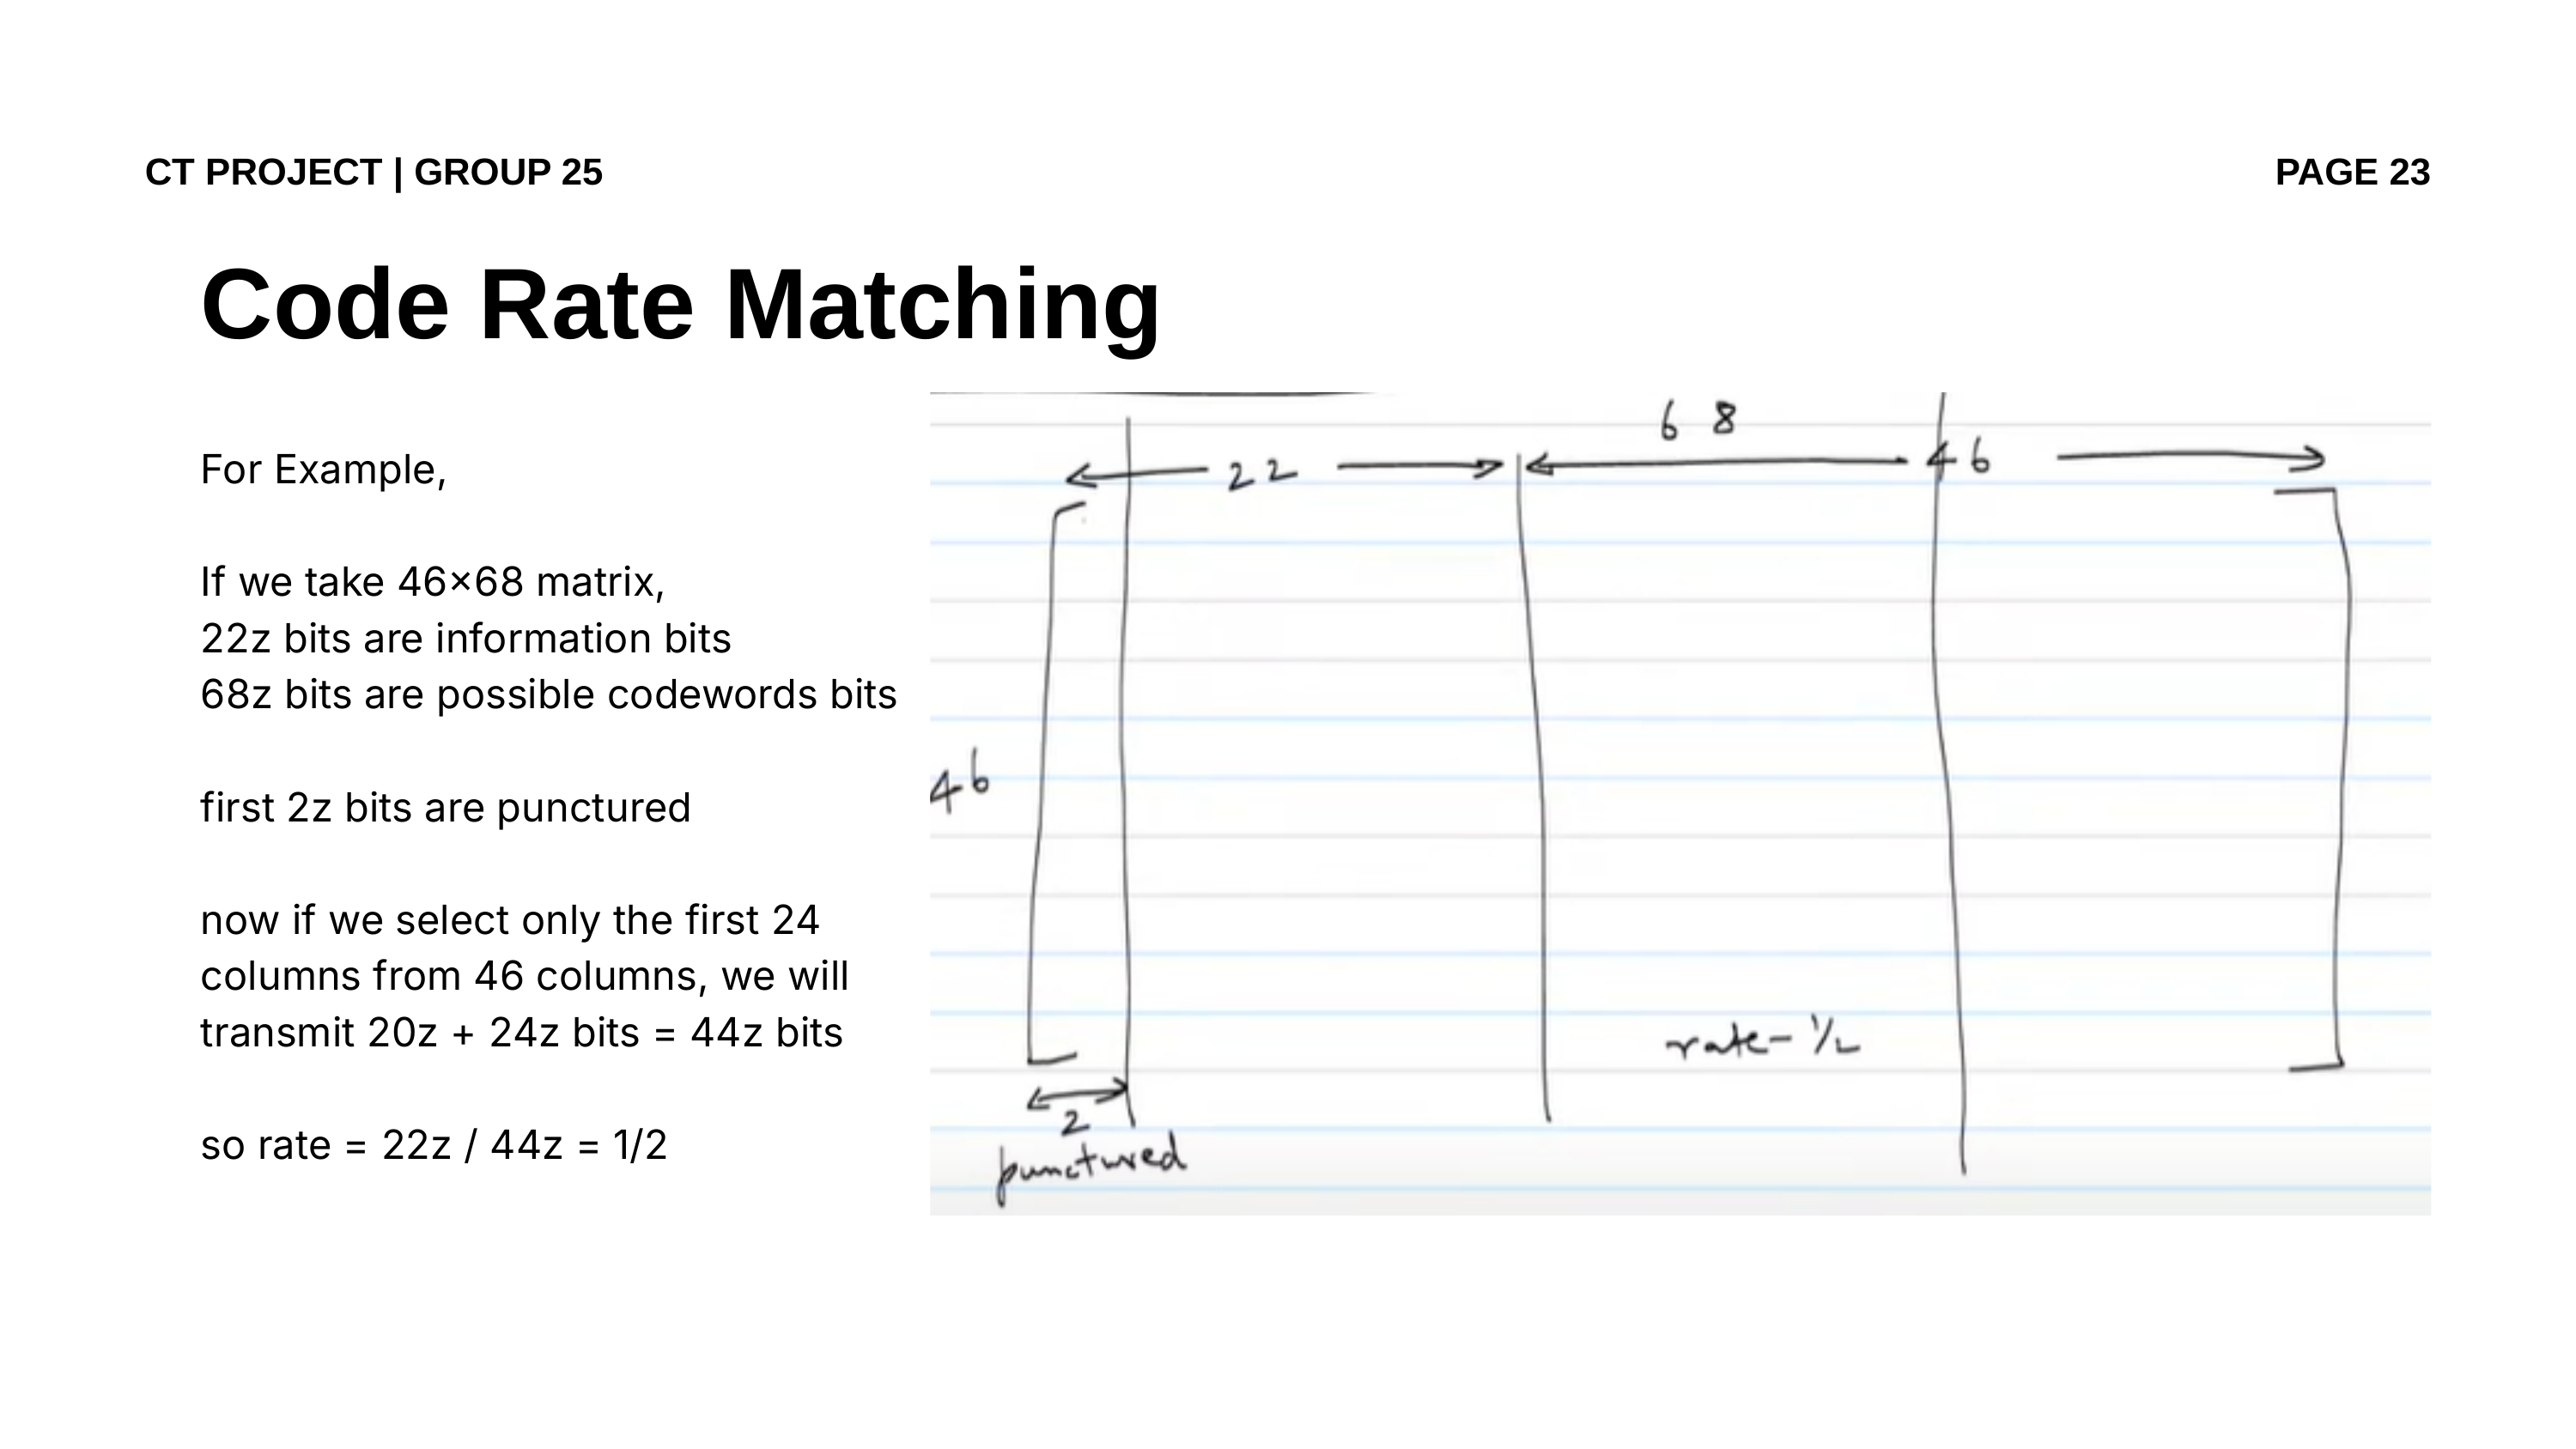

CT PROJECT | GROUP 25
PAGE 23
Code Rate Matching

For Example,

If we take 46x68 matrix,
22z bits are information bits
68z bits are possible codewords bits

first 2z bits are punctured

now if we select only the first 24 columns from 46 columns, we will transmit 20z + 24z bits = 44z bits

so rate = 22z / 44z = 1/2